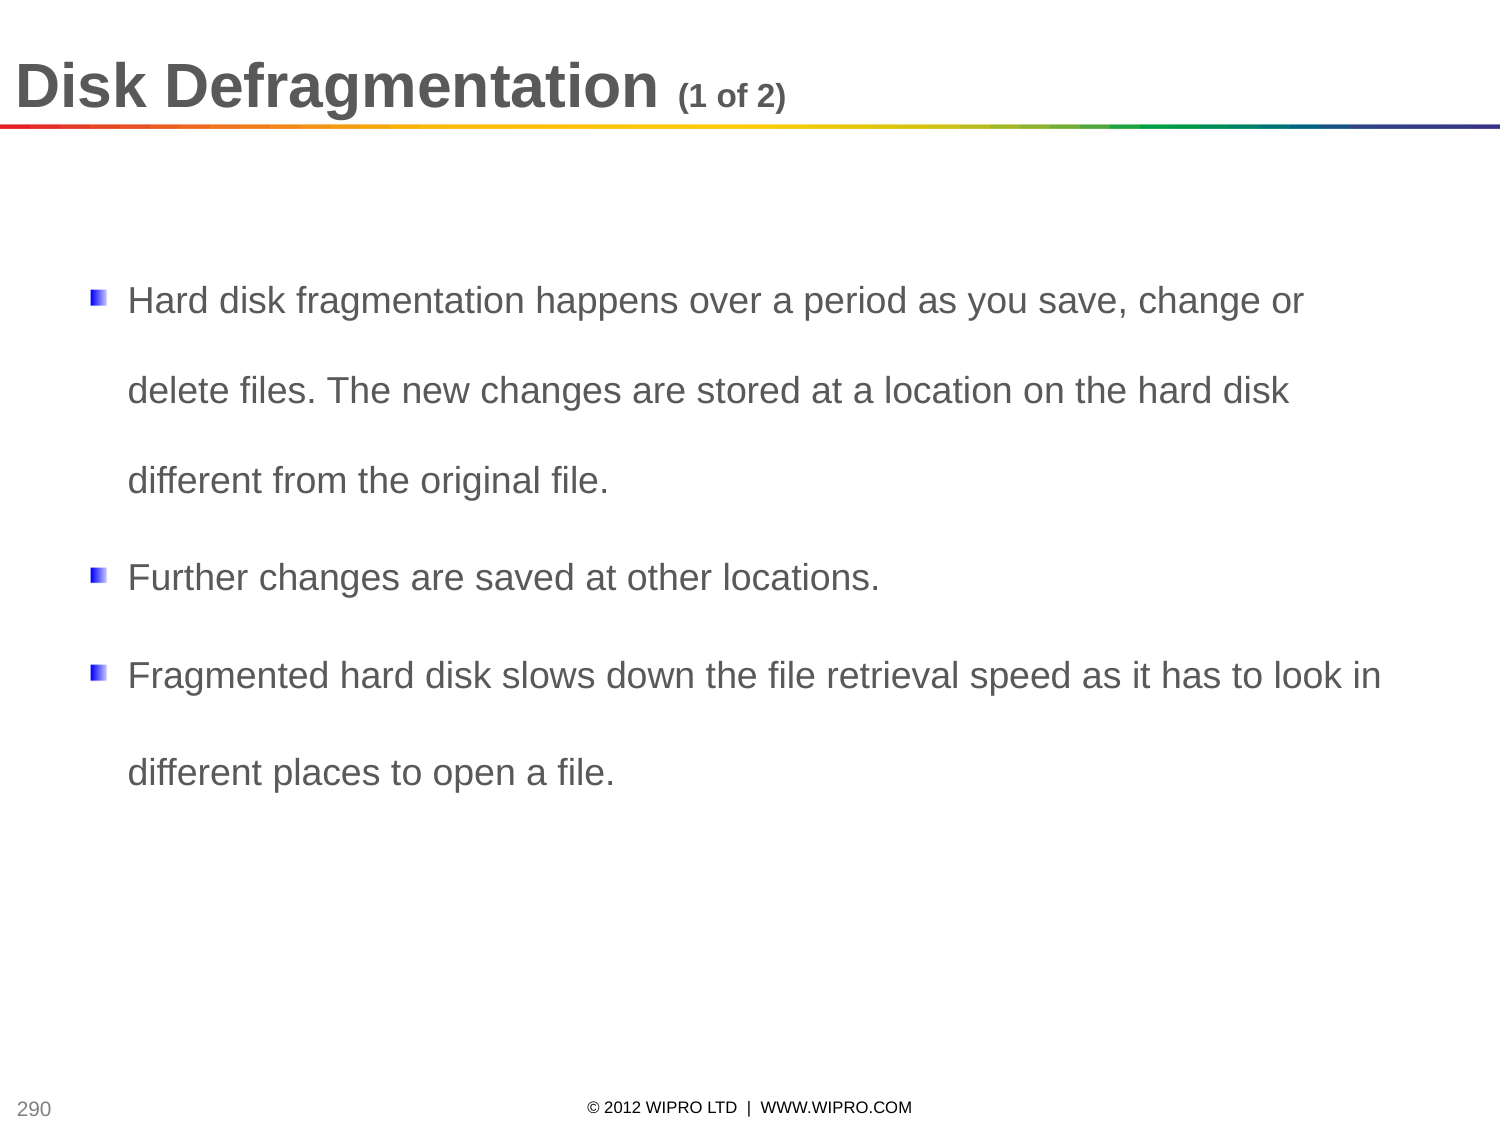

Disk Defragmentation (1 of 2)
Hard disk fragmentation happens over a period as you save, change or delete files. The new changes are stored at a location on the hard disk different from the original file.
Further changes are saved at other locations.
Fragmented hard disk slows down the file retrieval speed as it has to look in
	different places to open a file.